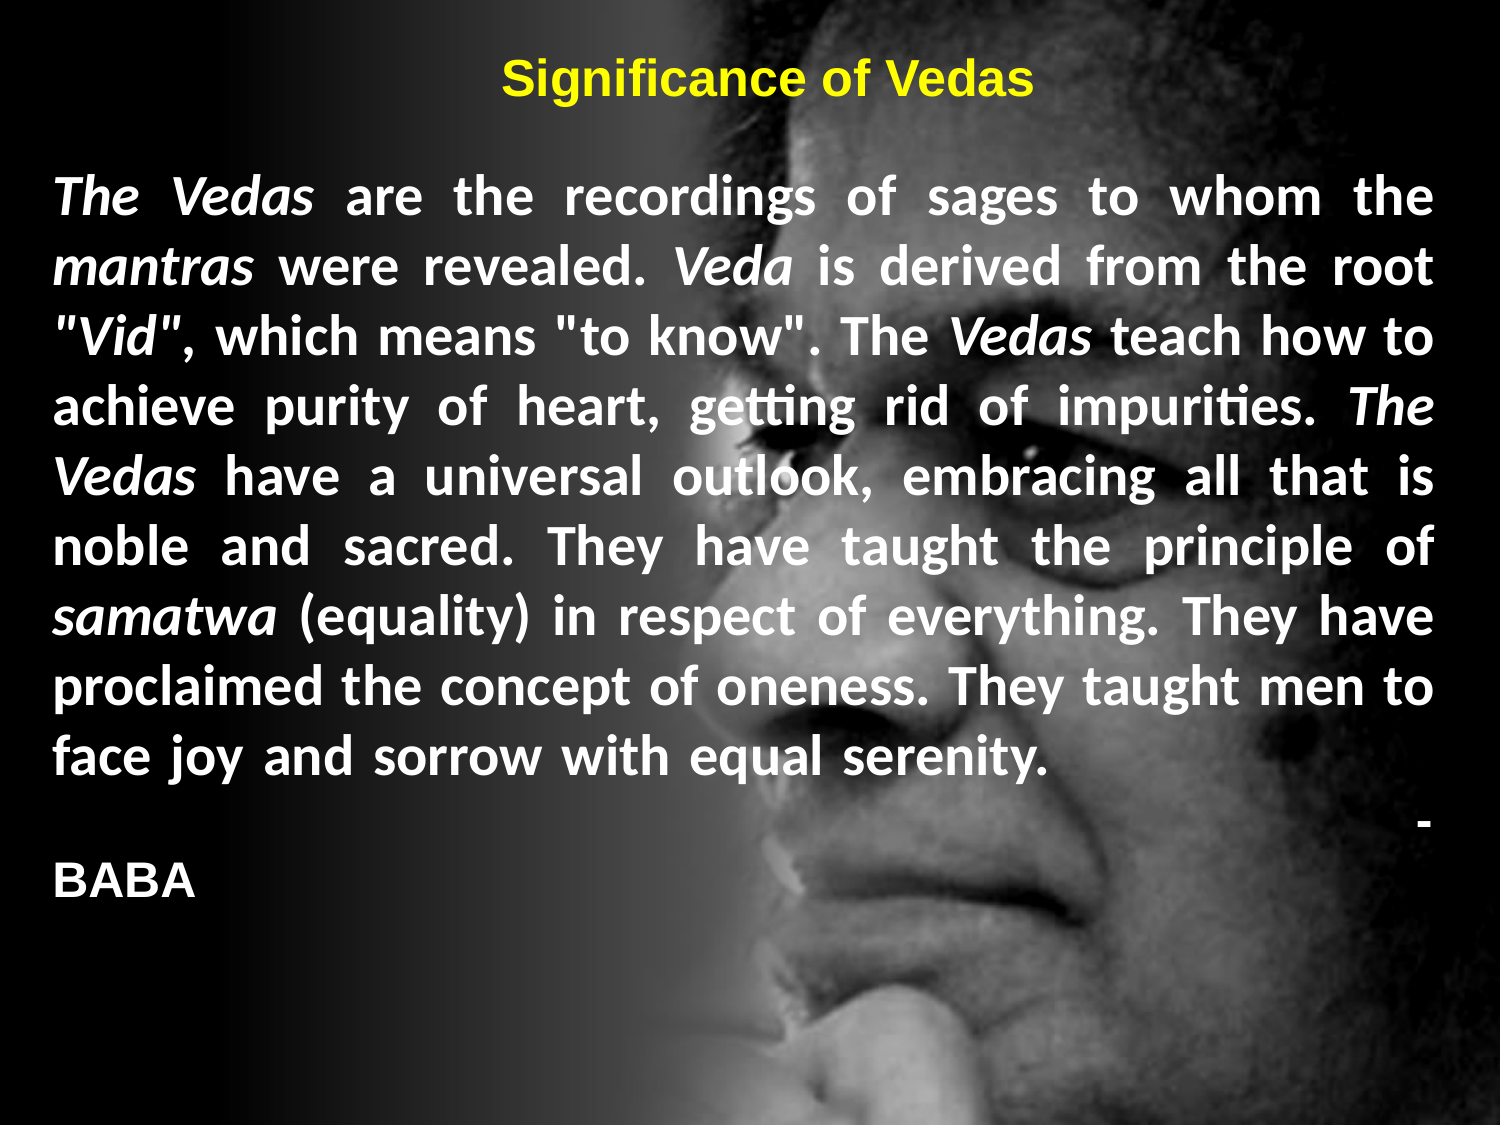

Significance of Vedas
The Vedas are the recordings of sages to whom the mantras were revealed. Veda is derived from the root "Vid", which means "to know". The Vedas teach how to achieve purity of heart, getting rid of impurities. The Vedas have a universal outlook, embracing all that is noble and sacred. They have taught the principle of samatwa (equality) in respect of everything. They have proclaimed the concept of oneness. They taught men to face joy and sorrow with equal serenity. 					                                                                  -BABA